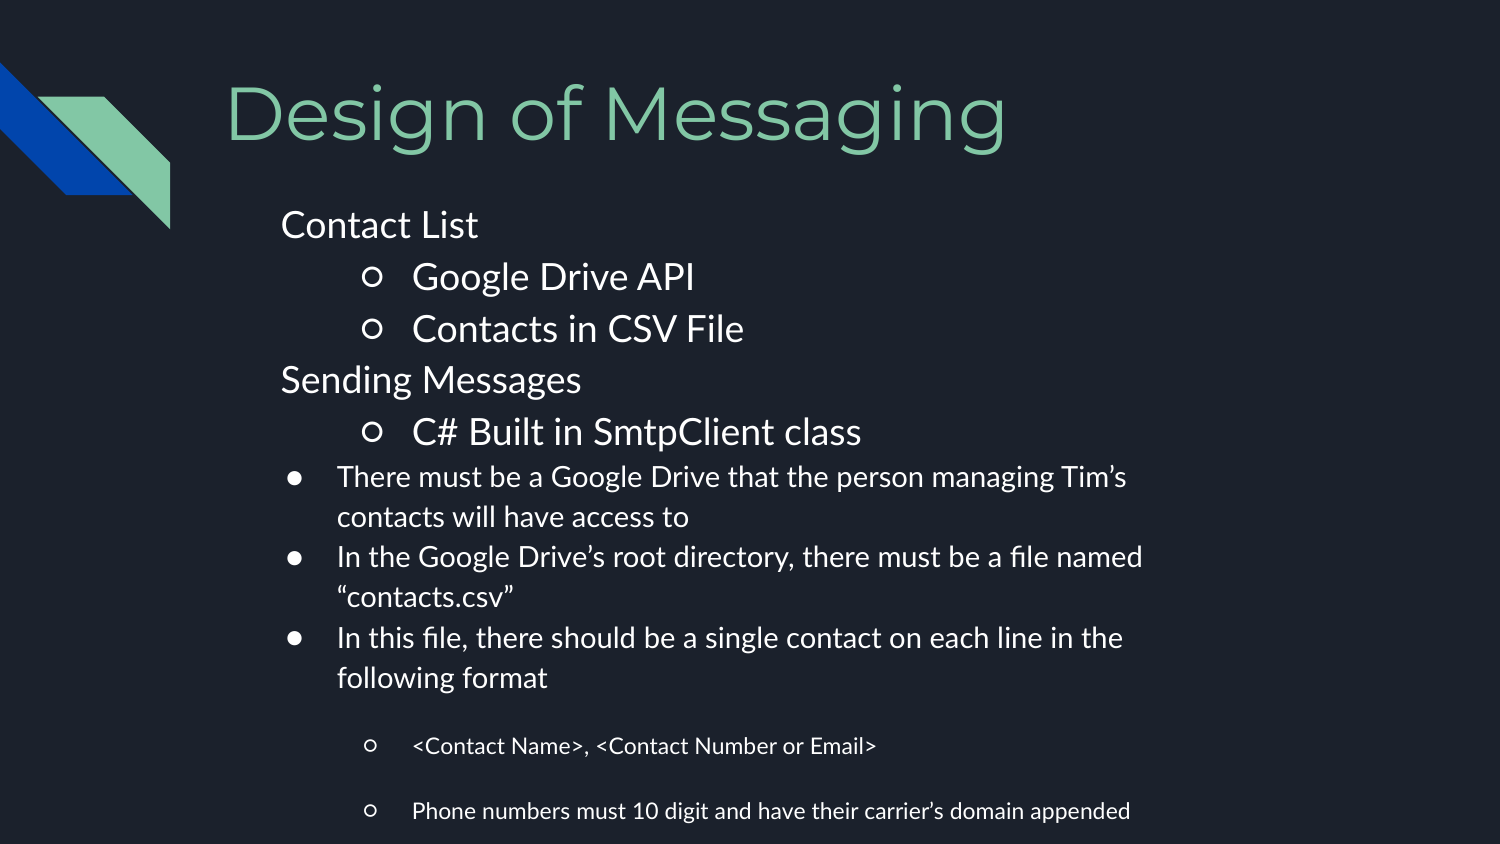

# Design of Messaging
Contact List
Google Drive API
Contacts in CSV File
Sending Messages
C# Built in SmtpClient class
There must be a Google Drive that the person managing Tim’s contacts will have access to
In the Google Drive’s root directory, there must be a file named “contacts.csv”
In this file, there should be a single contact on each line in the following format
<Contact Name>, <Contact Number or Email>
Phone numbers must 10 digit and have their carrier’s domain appended